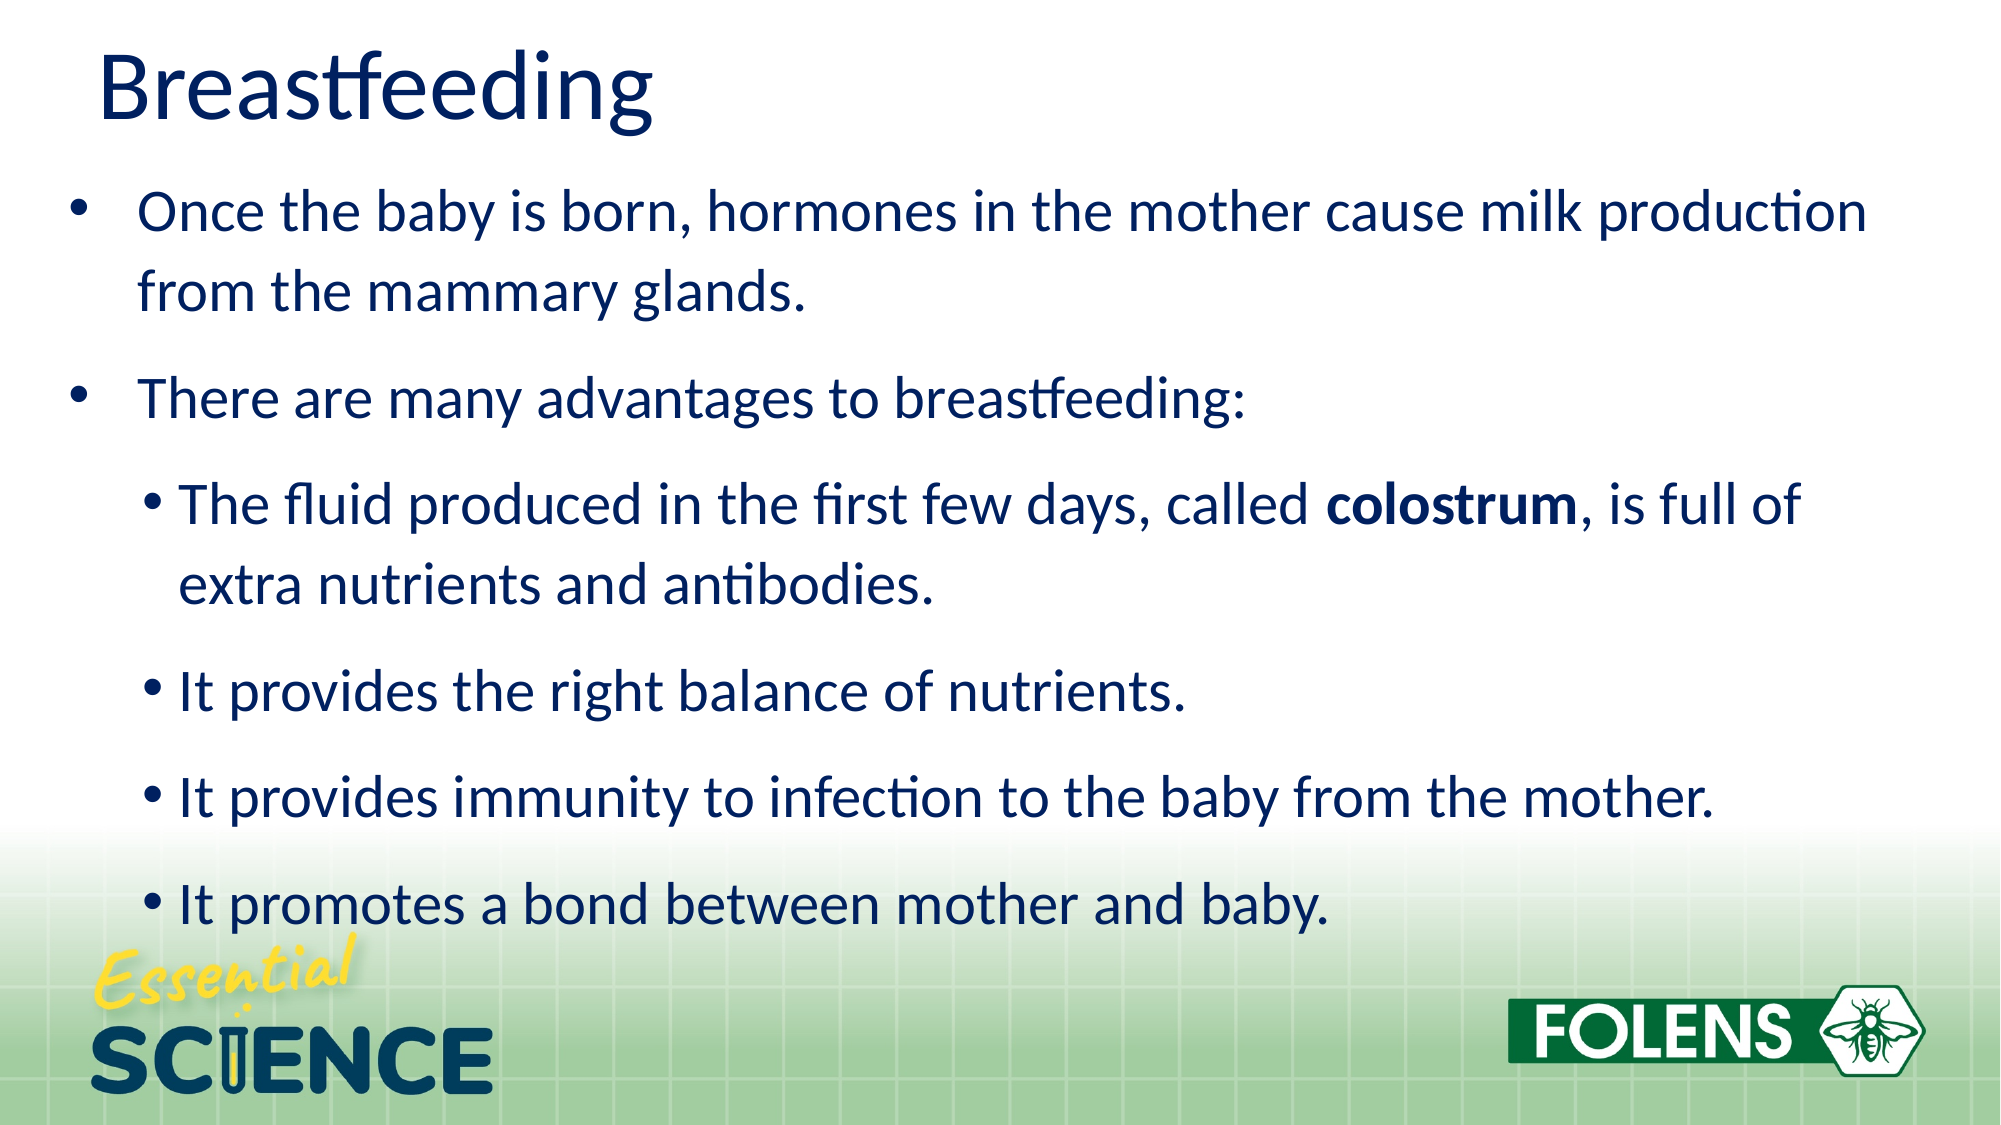

# Breastfeeding
Once the baby is born, hormones in the mother cause milk production from the mammary glands.
There are many advantages to breastfeeding:
The fluid produced in the first few days, called colostrum, is full of extra nutrients and antibodies.
It provides the right balance of nutrients.
It provides immunity to infection to the baby from the mother.
It promotes a bond between mother and baby.